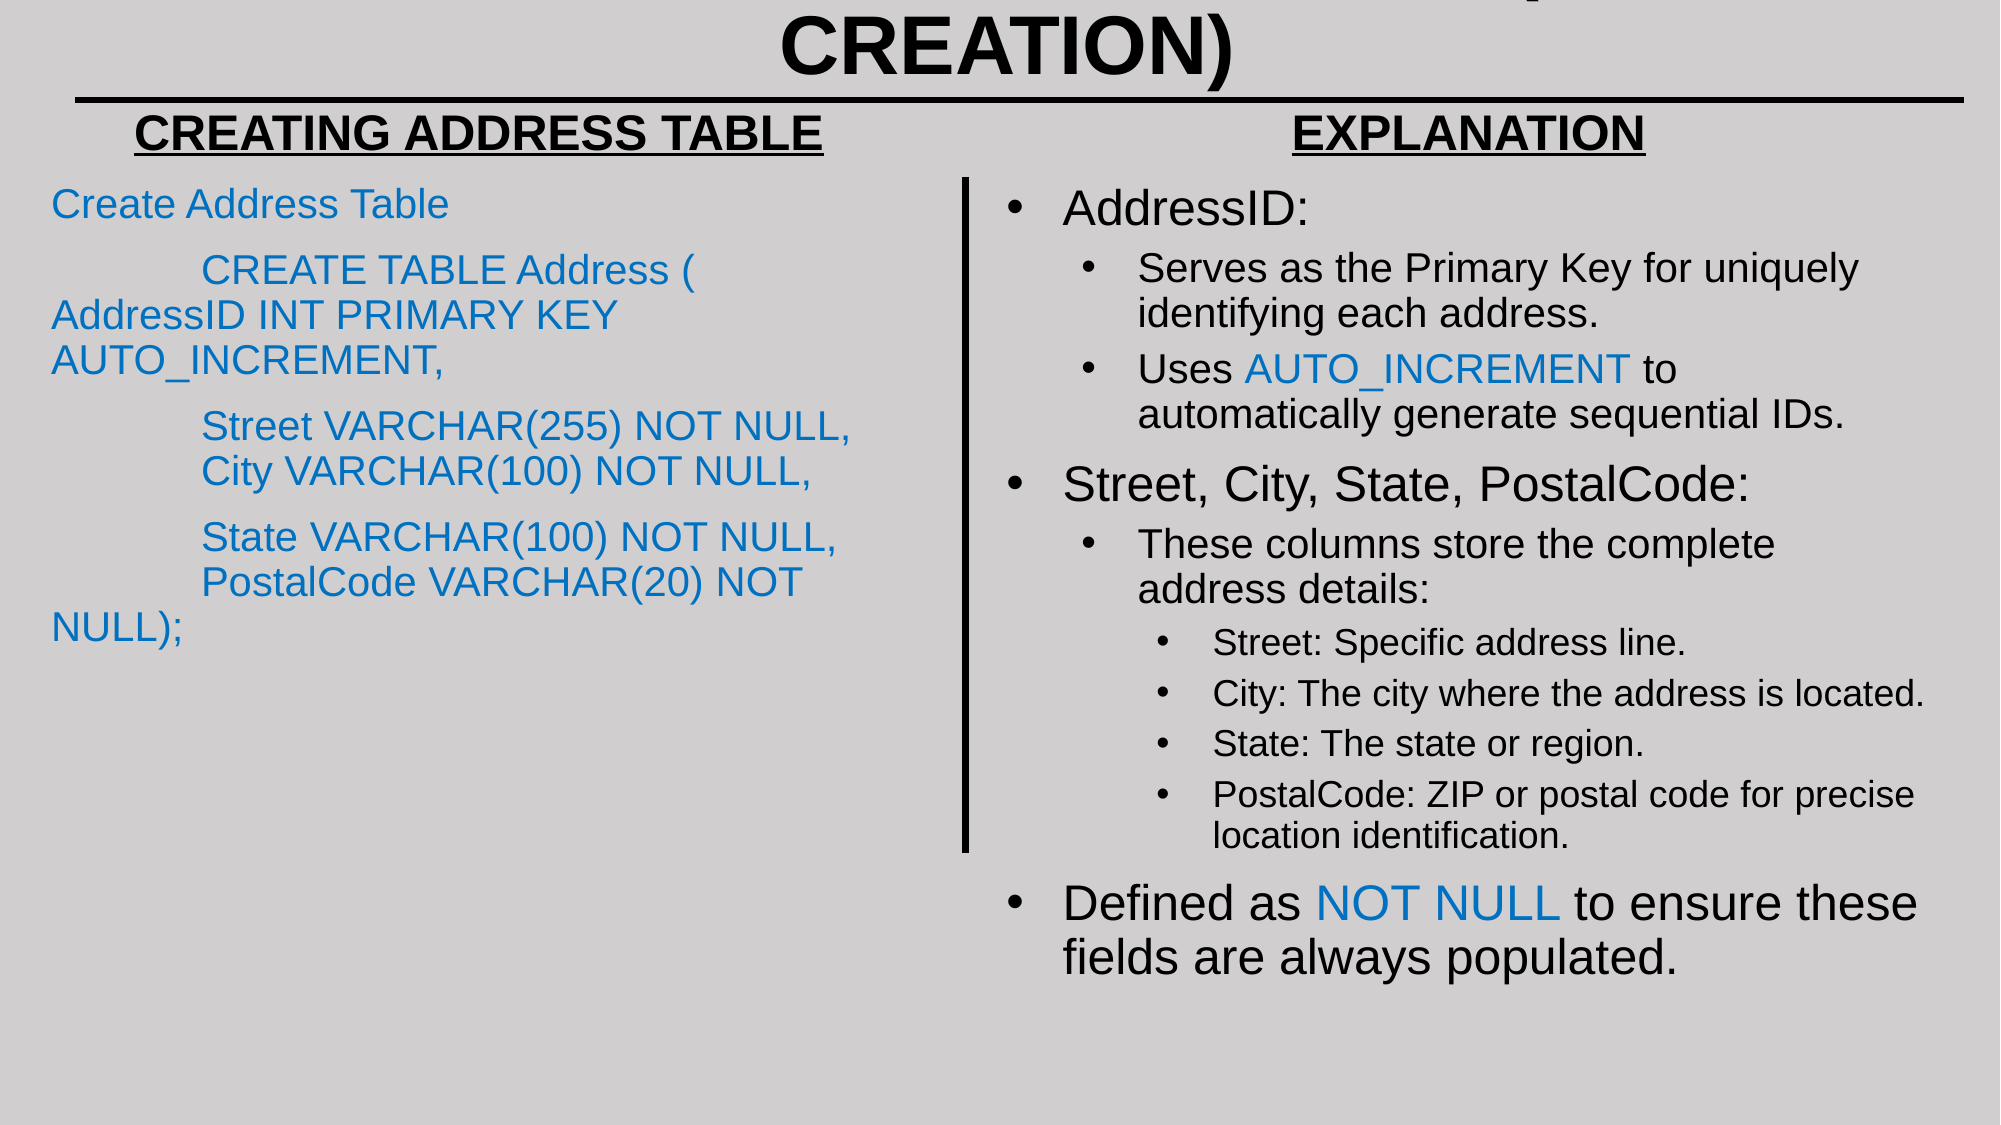

# DATA DEFINITION STATEMENTS (TABLE CREATION)
CREATING ADDRESS TABLE
Create Address Table
	CREATE TABLE Address (    	AddressID INT PRIMARY KEY 	AUTO_INCREMENT,
	Street VARCHAR(255) NOT NULL,    	City VARCHAR(100) NOT NULL,
	State VARCHAR(100) NOT NULL,    	PostalCode VARCHAR(20) NOT NULL);

EXPLANATION
AddressID:
Serves as the Primary Key for uniquely identifying each address.
Uses AUTO_INCREMENT to automatically generate sequential IDs.
Street, City, State, PostalCode:
These columns store the complete address details:
Street: Specific address line.
City: The city where the address is located.
State: The state or region.
PostalCode: ZIP or postal code for precise location identification.
Defined as NOT NULL to ensure these fields are always populated.